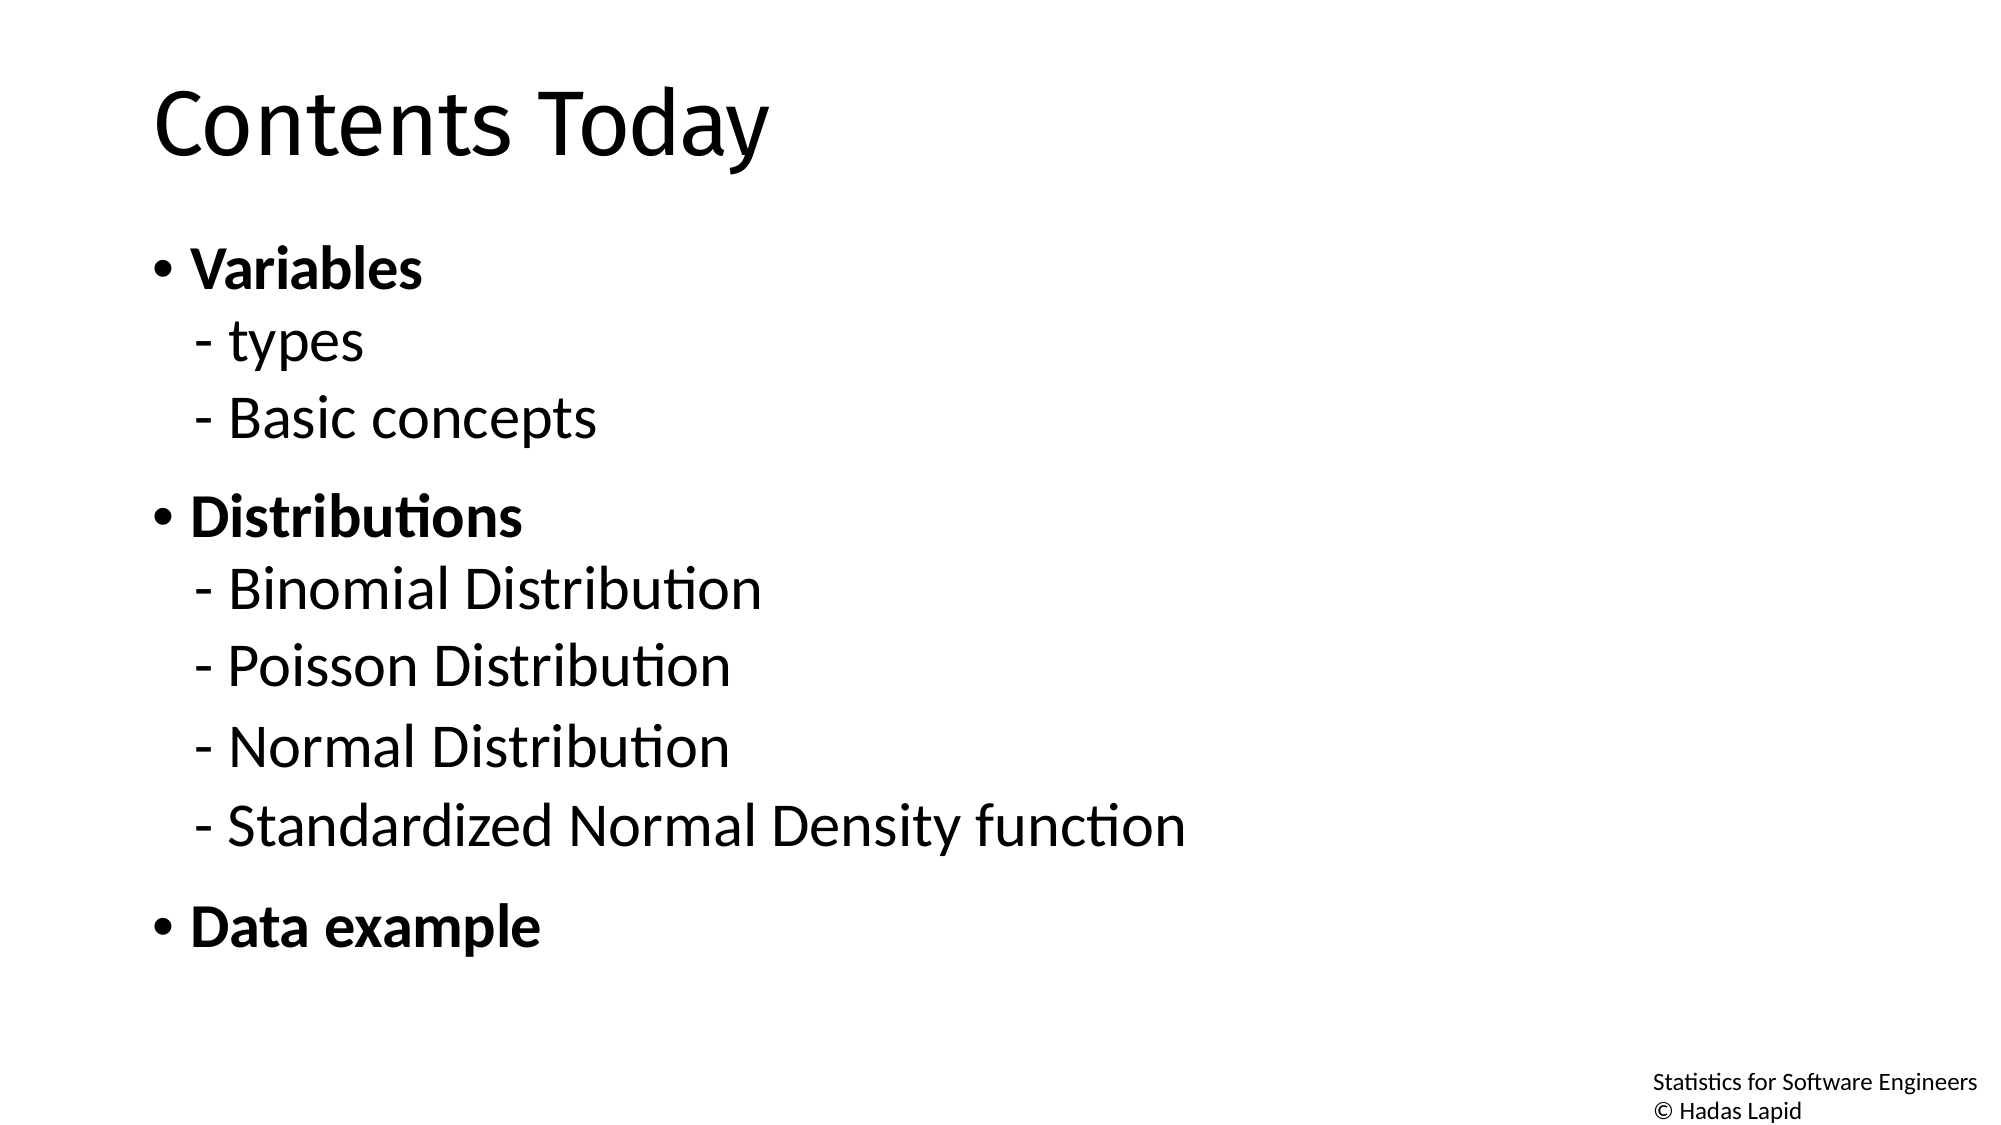

Contents Today
• Variables
- types
- Basic concepts
• Distributions
- Binomial Distribution
- Poisson Distribution
- Normal Distribution
- Standardized Normal Density function
• Data example
Statistics for Software Engineers
© Hadas Lapid